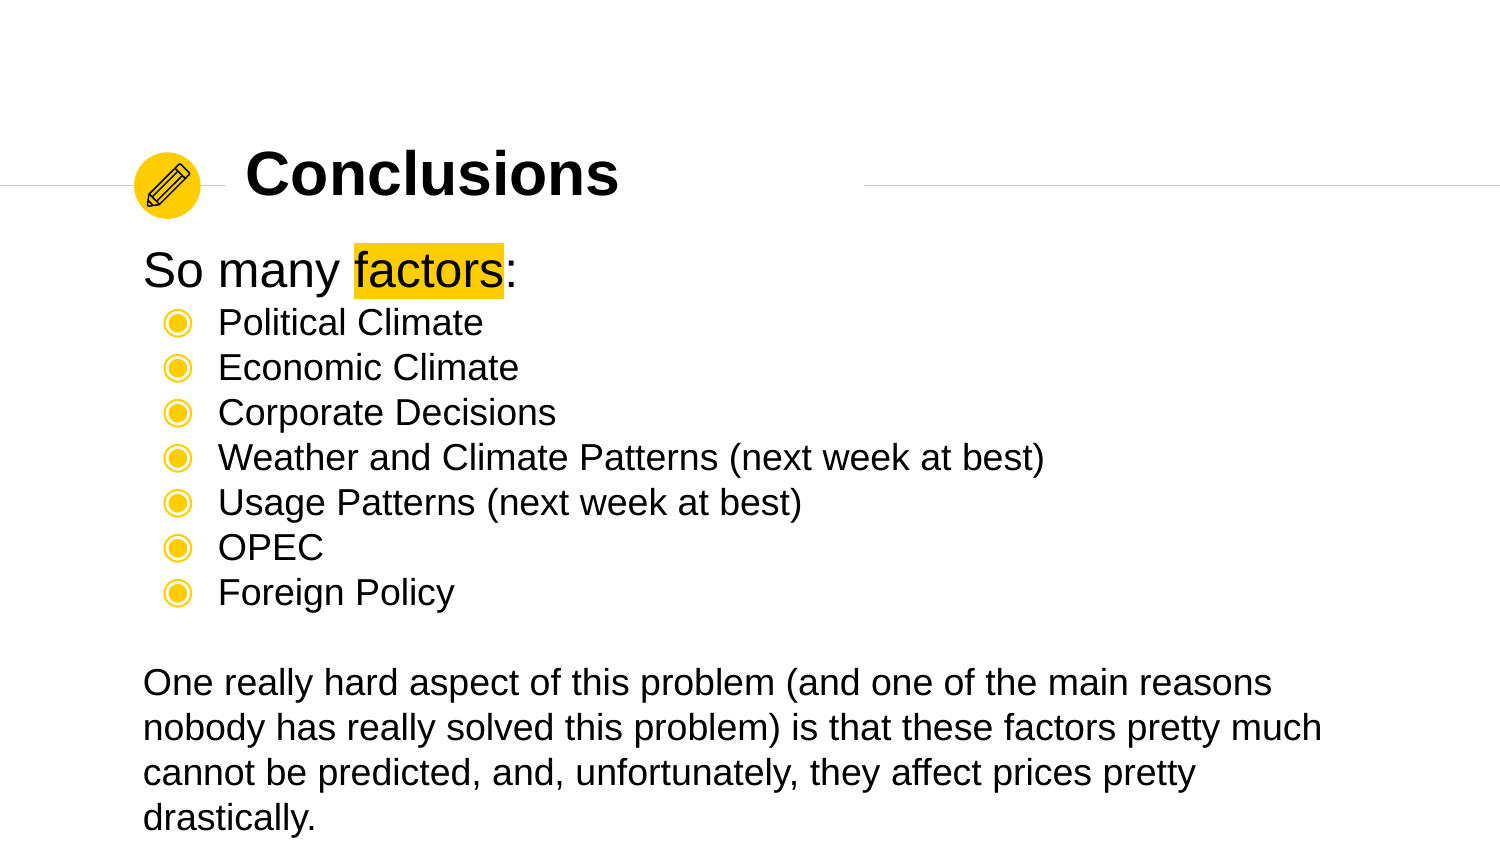

# Conclusions

So many factors:
Political Climate
Economic Climate
Corporate Decisions
Weather and Climate Patterns (next week at best)
Usage Patterns (next week at best)
OPEC
Foreign Policy
One really hard aspect of this problem (and one of the main reasons nobody has really solved this problem) is that these factors pretty much cannot be predicted, and, unfortunately, they affect prices pretty drastically.